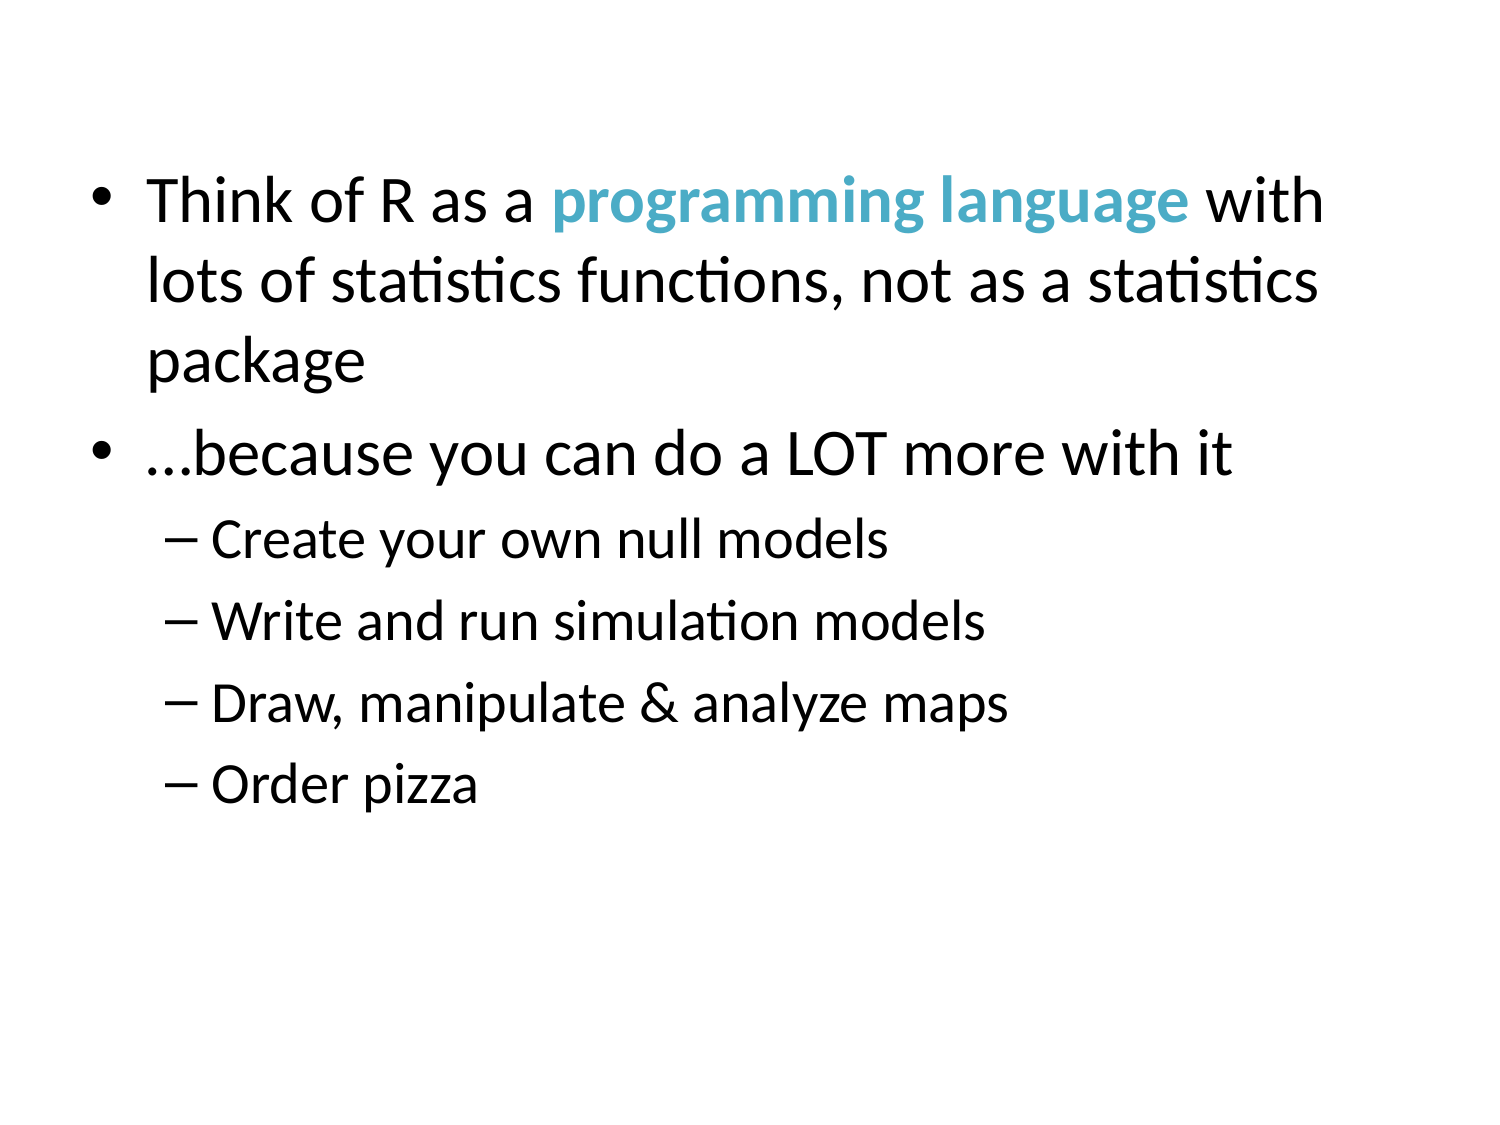

Think of R as a programming language with lots of statistics functions, not as a statistics package
…because you can do a LOT more with it
Create your own null models
Write and run simulation models
Draw, manipulate & analyze maps
Order pizza